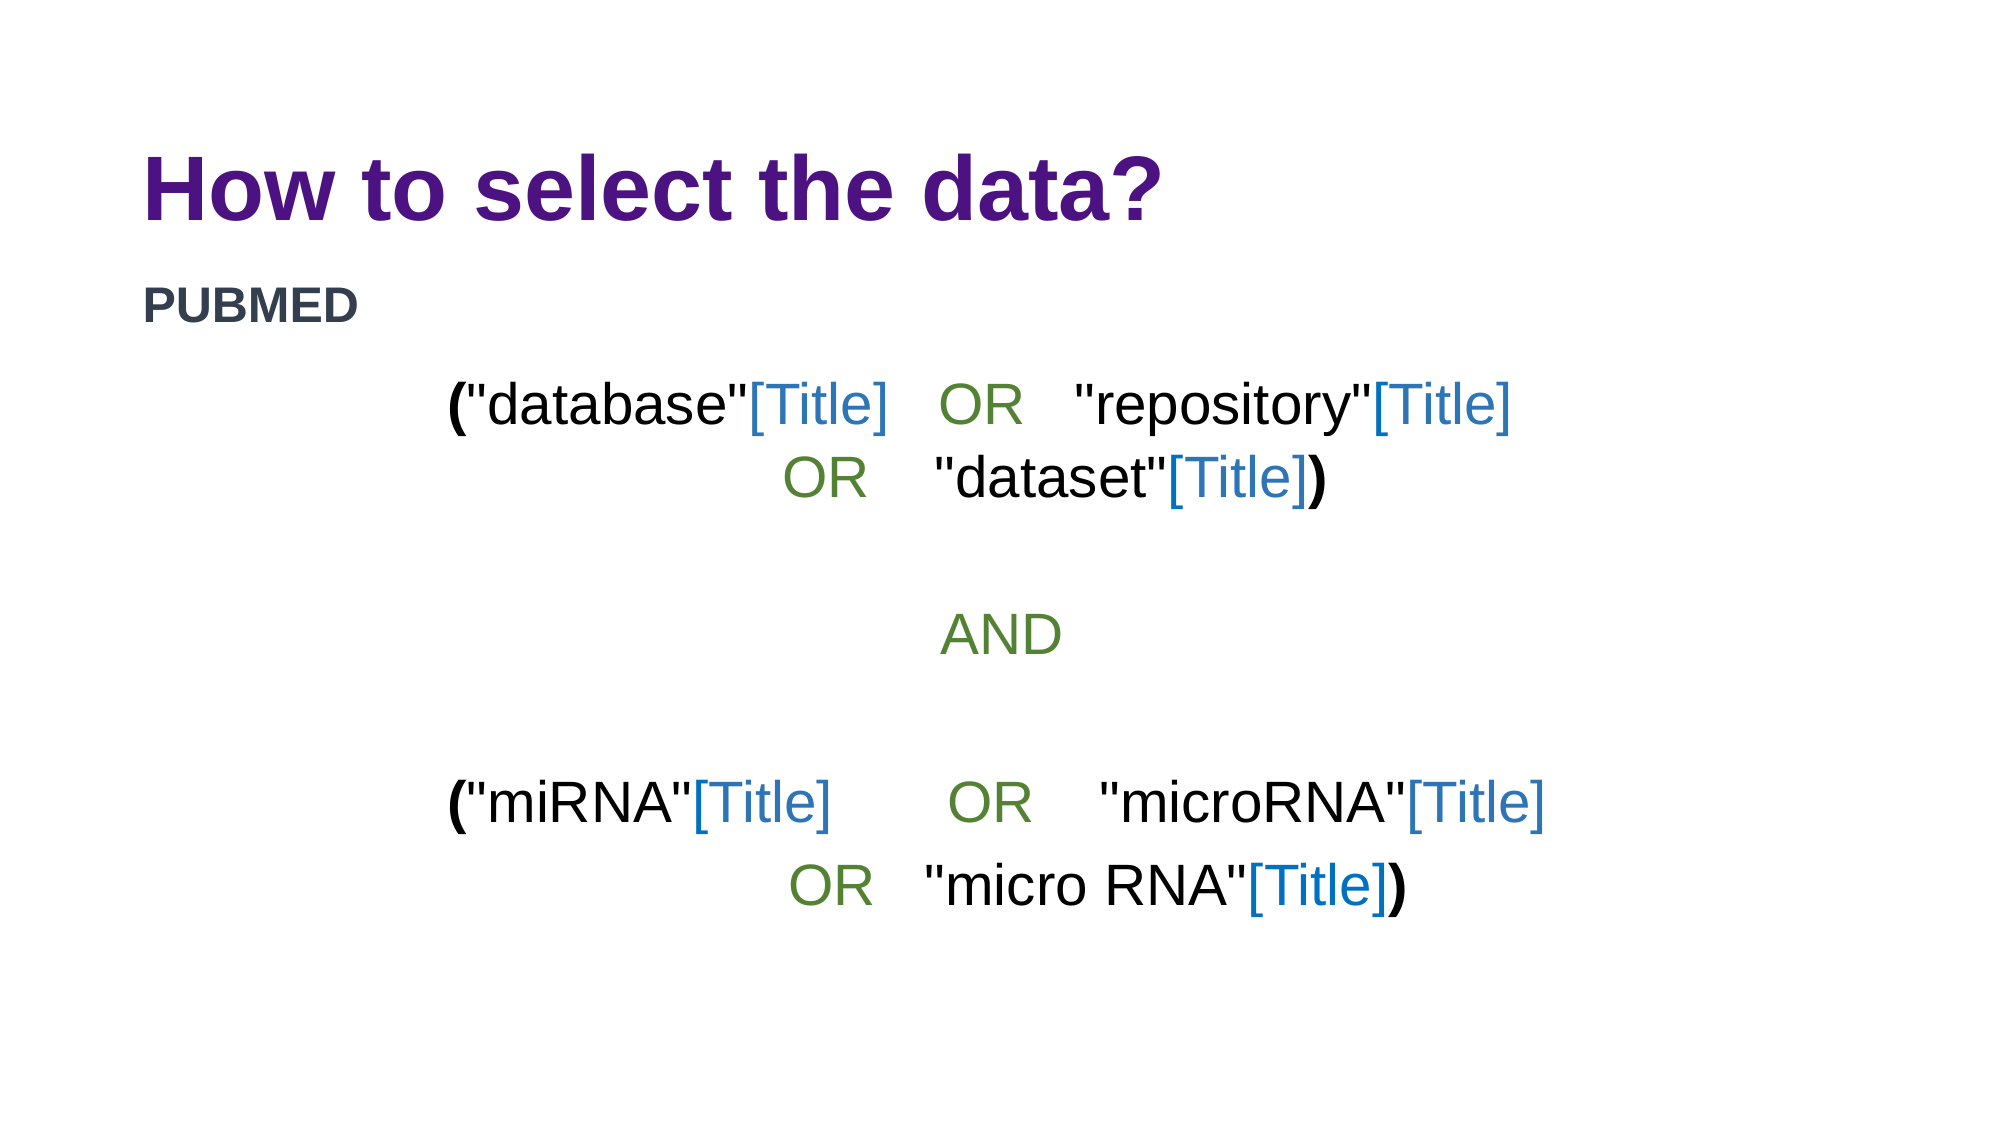

# How to select the data?
PUBMED
("database"[Title]   OR   "repository"[Title]
                OR    "dataset"[Title])

AND

("miRNA"[Title]       OR    "microRNA"[Title]
                     OR   "micro RNA"[Title])